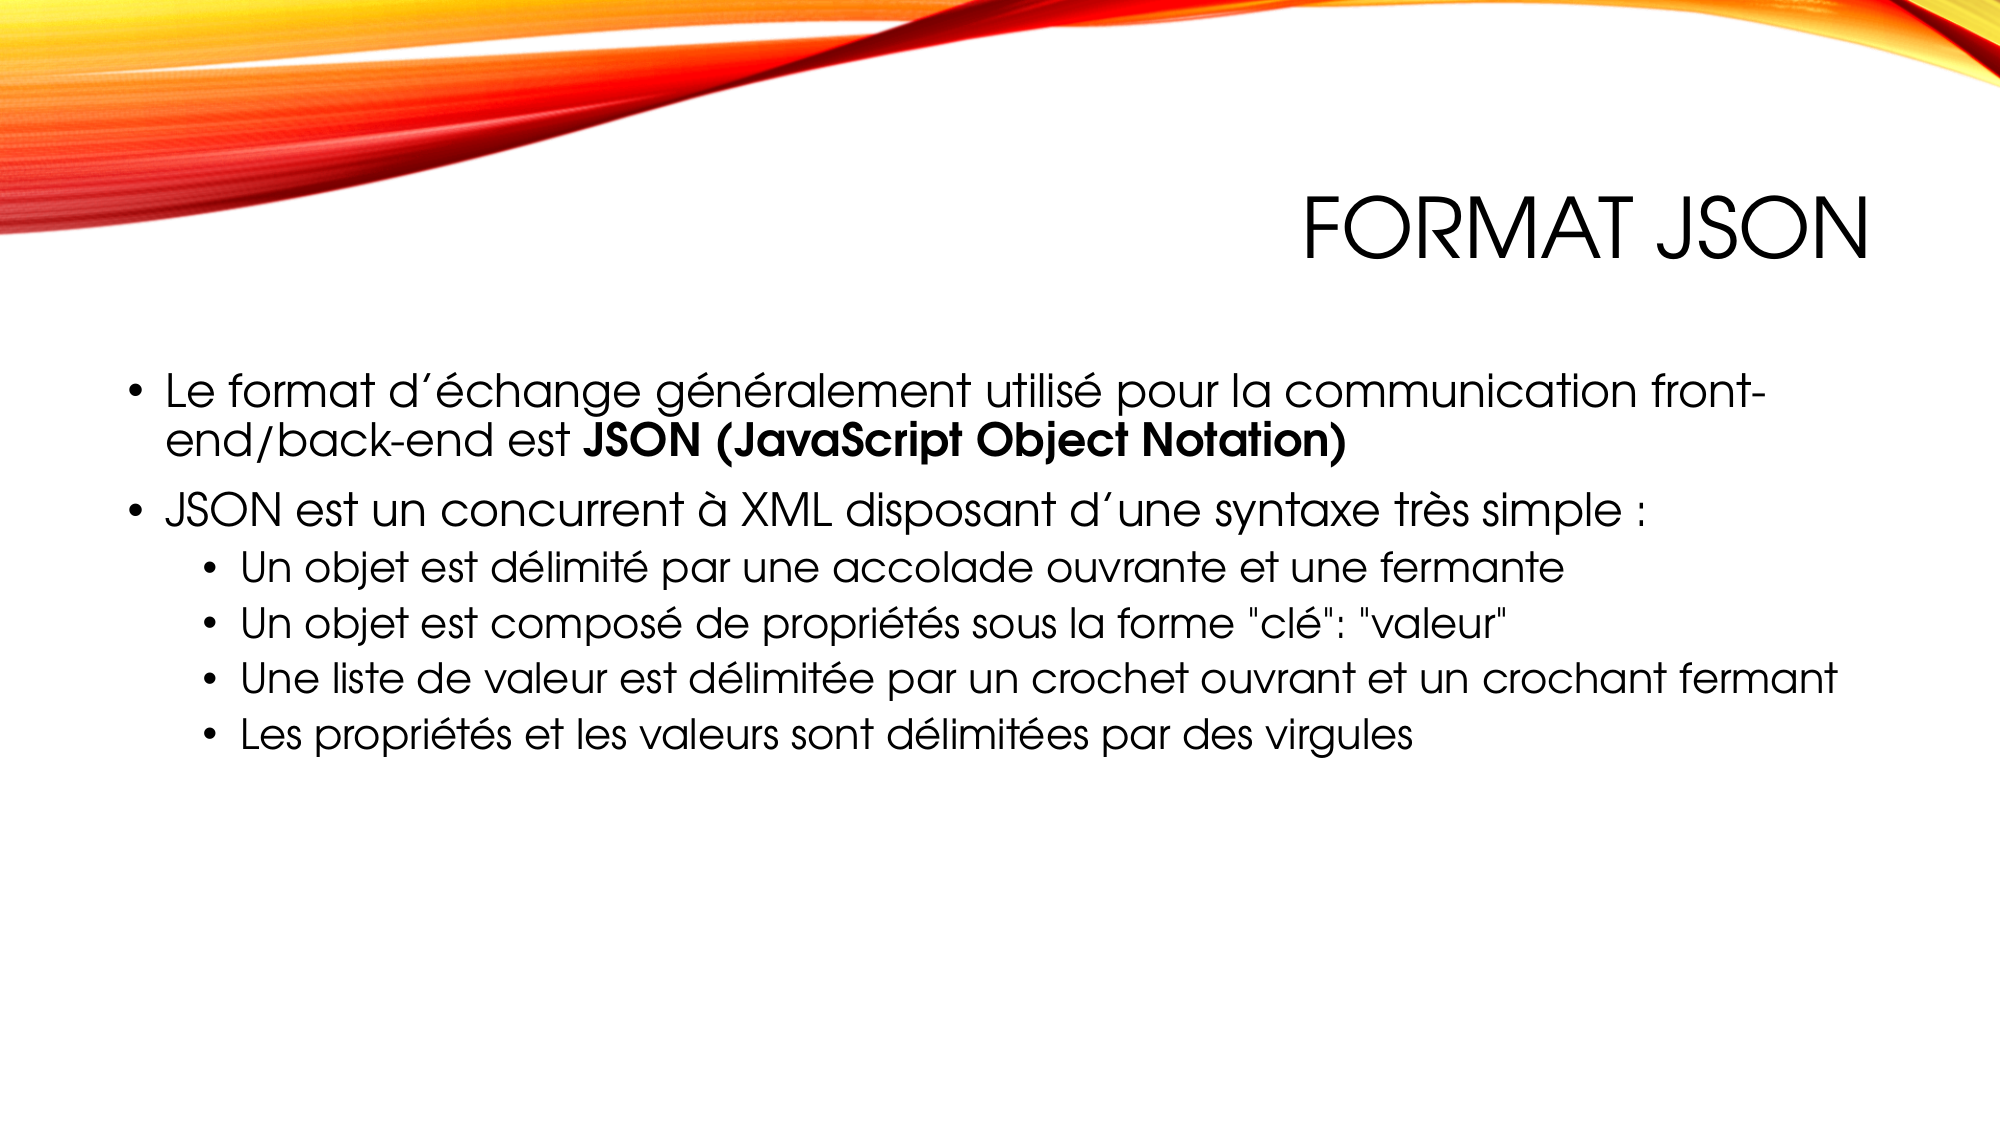

# Format JSON
Le format d’échange généralement utilisé pour la communication front-end/back-end est JSON (JavaScript Object Notation)
JSON est un concurrent à XML disposant d’une syntaxe très simple :
Un objet est délimité par une accolade ouvrante et une fermante
Un objet est composé de propriétés sous la forme "clé": "valeur"
Une liste de valeur est délimitée par un crochet ouvrant et un crochant fermant
Les propriétés et les valeurs sont délimitées par des virgules